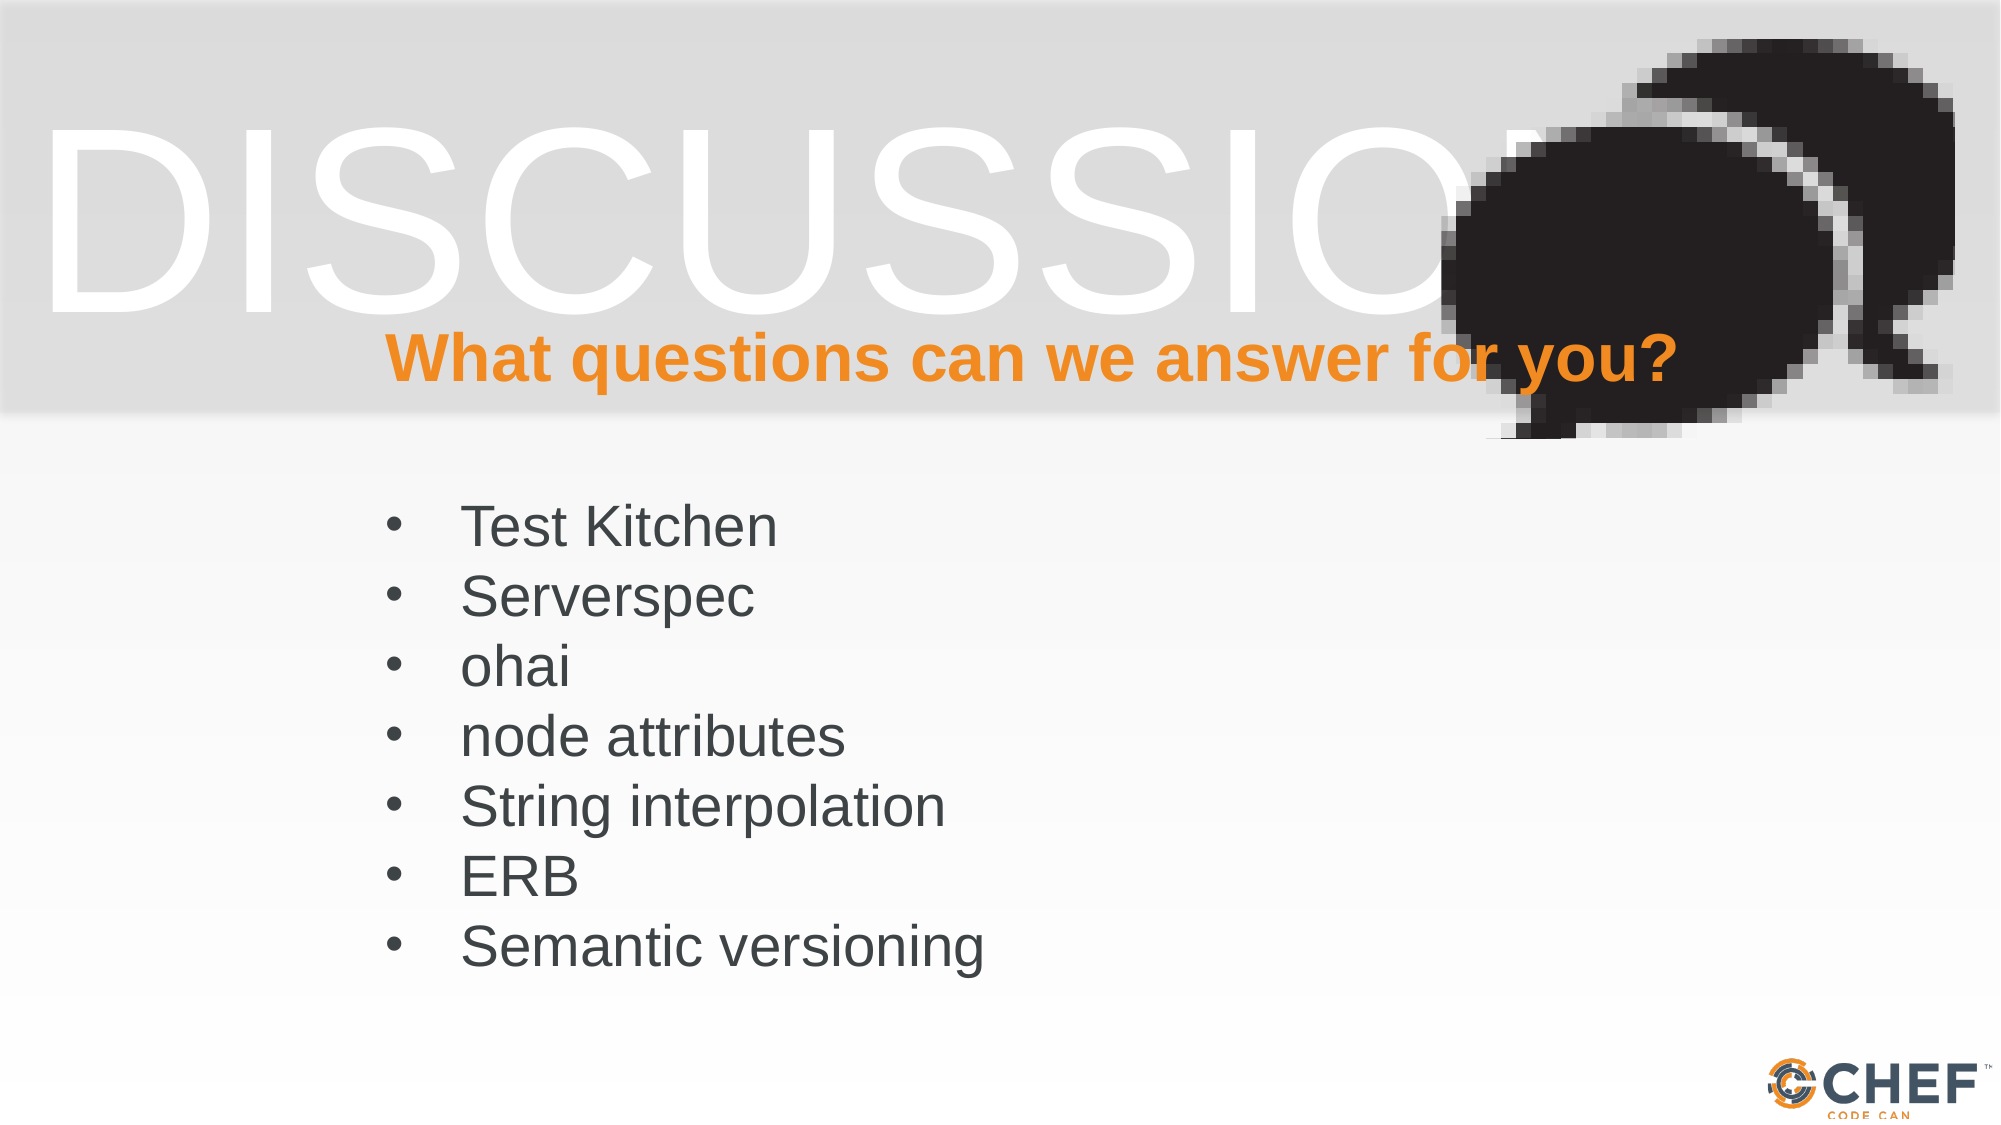

# What questions can we answer for you?
Test Kitchen
Serverspec
ohai
node attributes
String interpolation
ERB
Semantic versioning